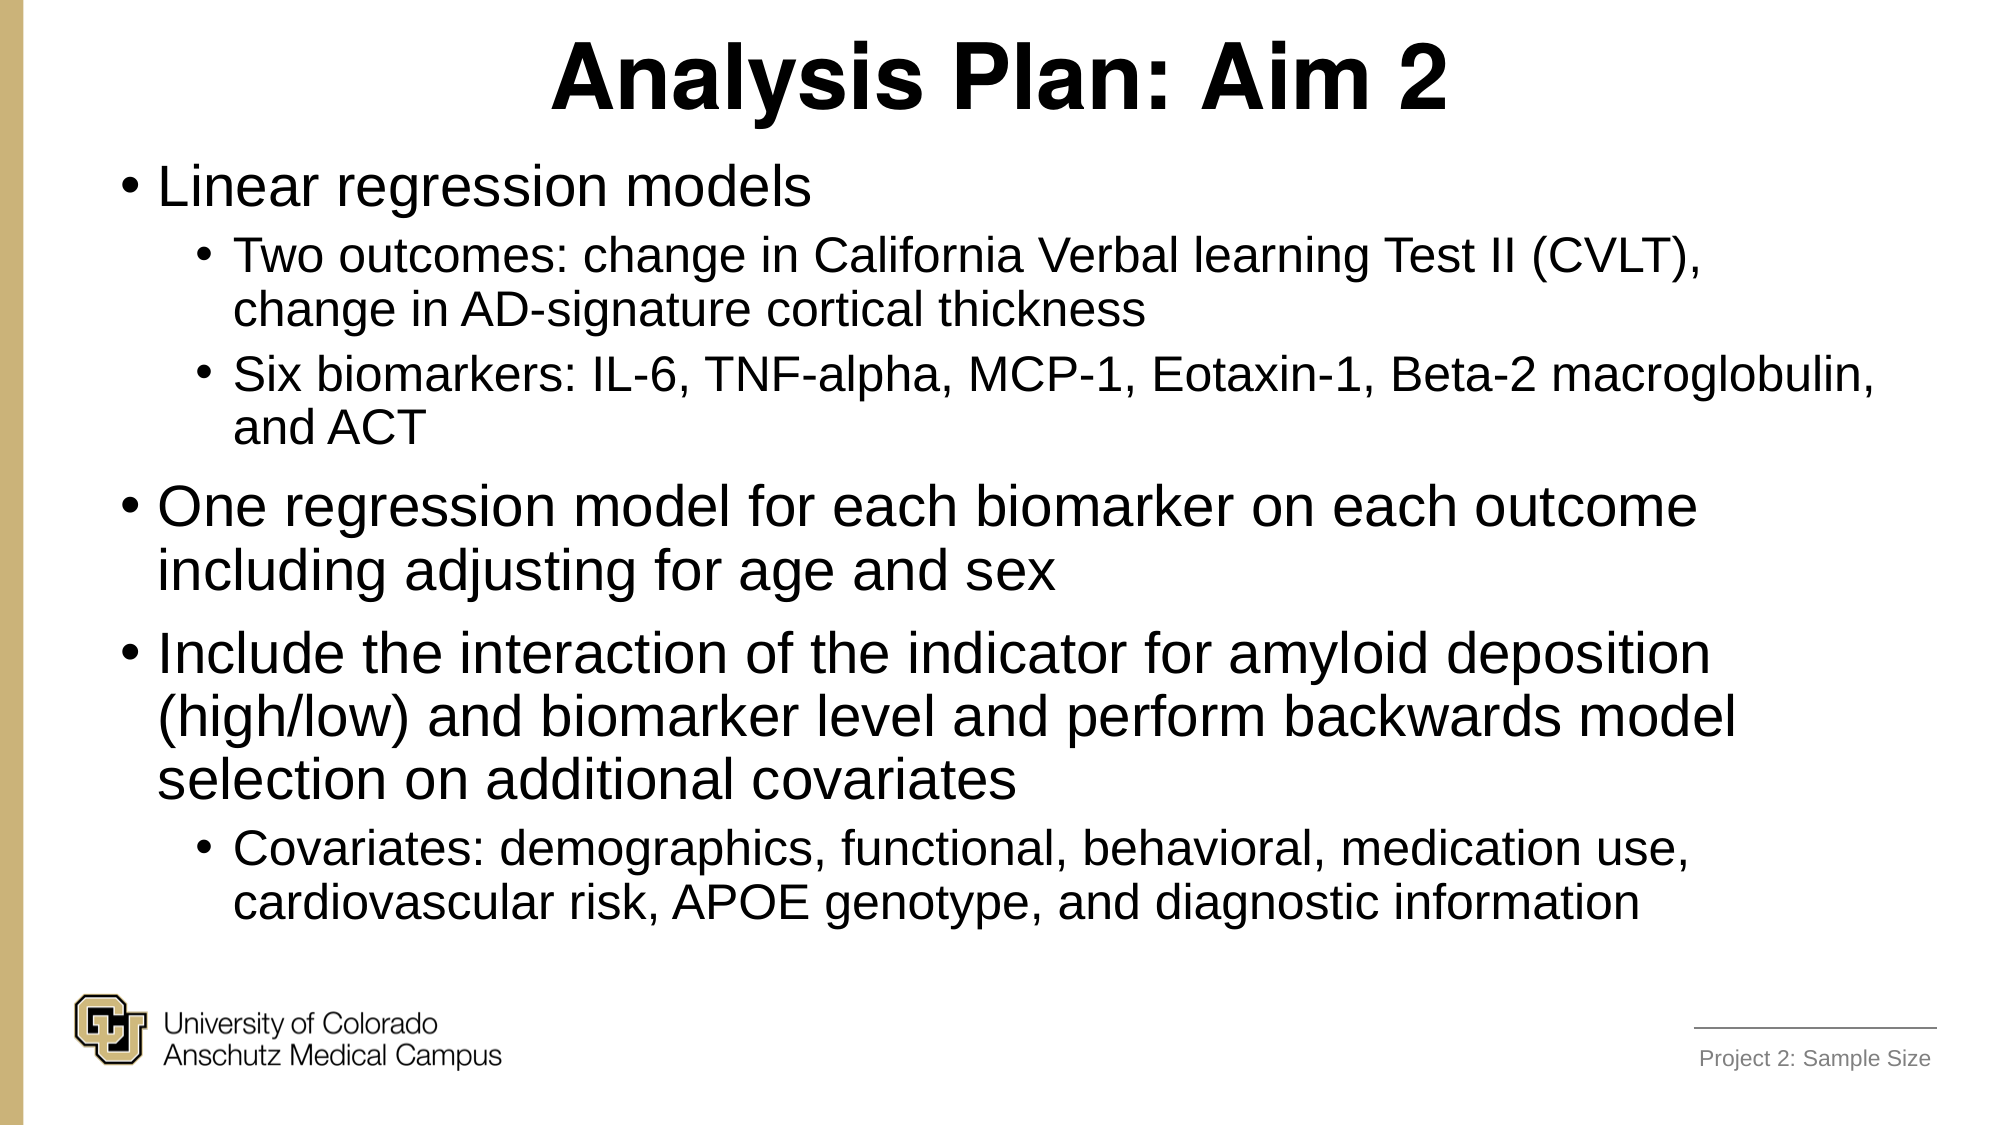

Analysis Plan: Aim 2
Linear regression models
Two outcomes: change in California Verbal learning Test II (CVLT), change in AD-signature cortical thickness
Six biomarkers: IL-6, TNF-alpha, MCP-1, Eotaxin-1, Beta-2 macroglobulin, and ACT
One regression model for each biomarker on each outcome including adjusting for age and sex
Include the interaction of the indicator for amyloid deposition (high/low) and biomarker level and perform backwards model selection on additional covariates
Covariates: demographics, functional, behavioral, medication use, cardiovascular risk, APOE genotype, and diagnostic information